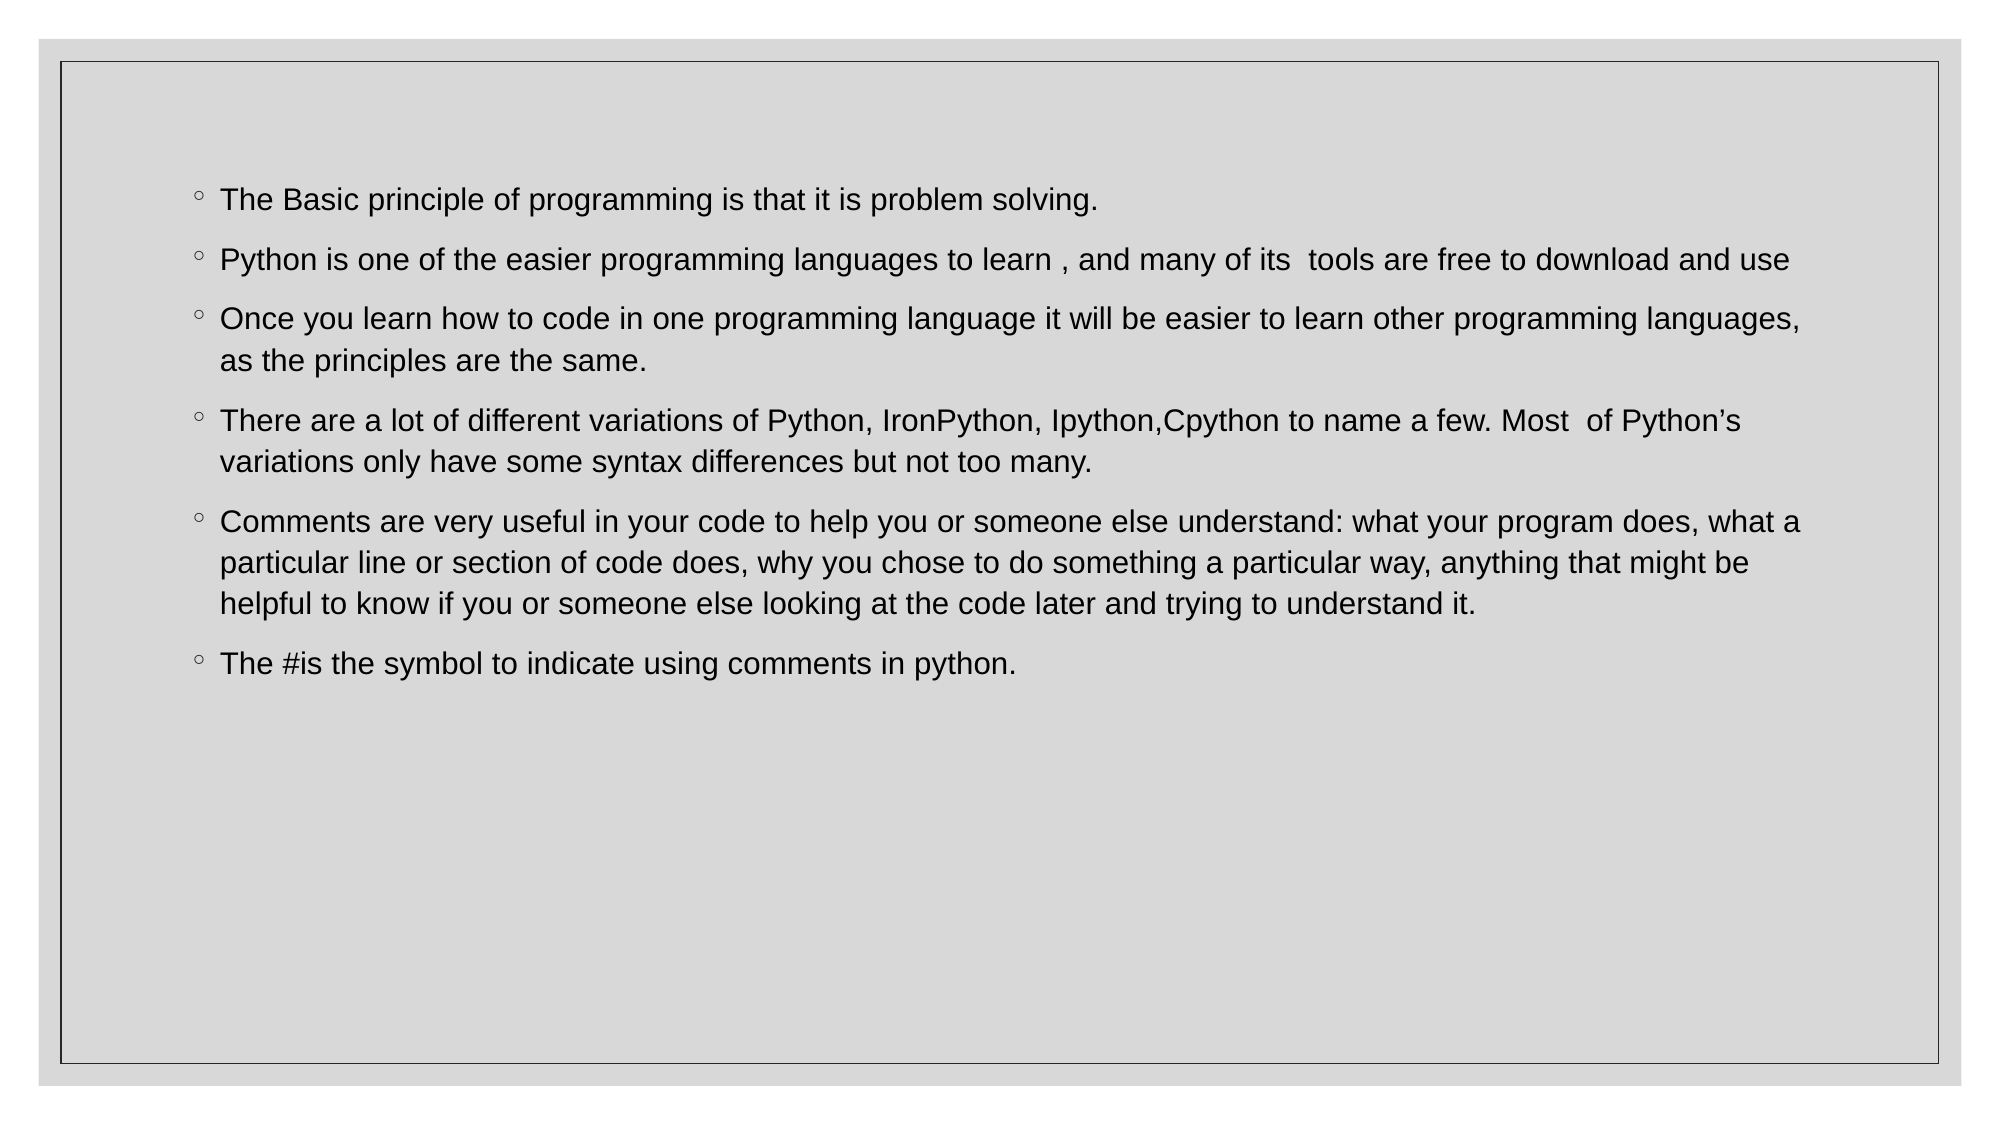

The Basic principle of programming is that it is problem solving.
Python is one of the easier programming languages to learn , and many of its  tools are free to download and use
Once you learn how to code in one programming language it will be easier to learn other programming languages, as the principles are the same.
There are a lot of different variations of Python, IronPython, Ipython,Cpython to name a few. Most  of Python’s variations only have some syntax differences but not too many.
Comments are very useful in your code to help you or someone else understand: what your program does, what a particular line or section of code does, why you chose to do something a particular way, anything that might be helpful to know if you or someone else looking at the code later and trying to understand it.
The #is the symbol to indicate using comments in python.